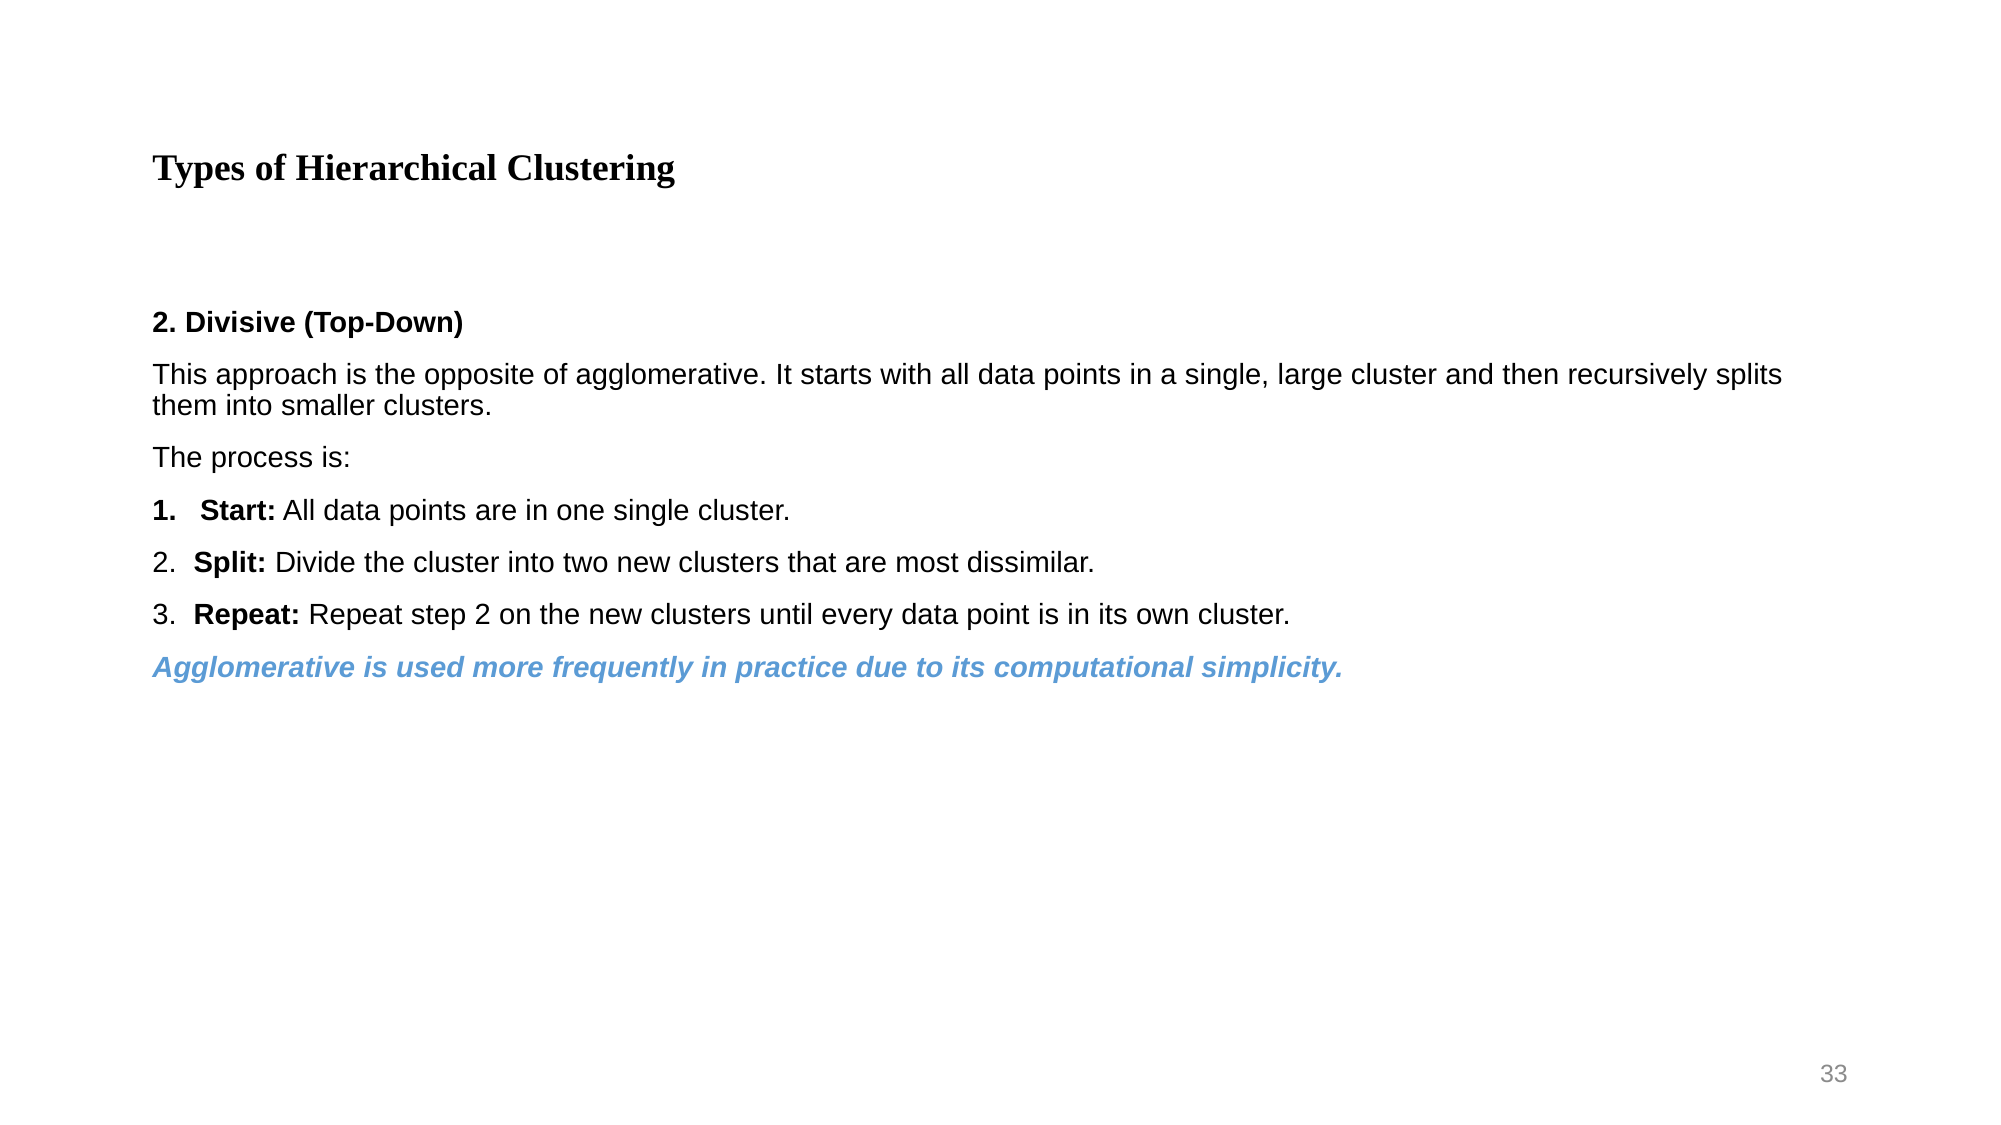

# Types of Hierarchical Clustering
2. Divisive (Top-Down)
This approach is the opposite of agglomerative. It starts with all data points in a single, large cluster and then recursively splits them into smaller clusters.
The process is:
 Start: All data points are in one single cluster.
2.  Split: Divide the cluster into two new clusters that are most dissimilar.
3.  Repeat: Repeat step 2 on the new clusters until every data point is in its own cluster.
Agglomerative is used more frequently in practice due to its computational simplicity.
33